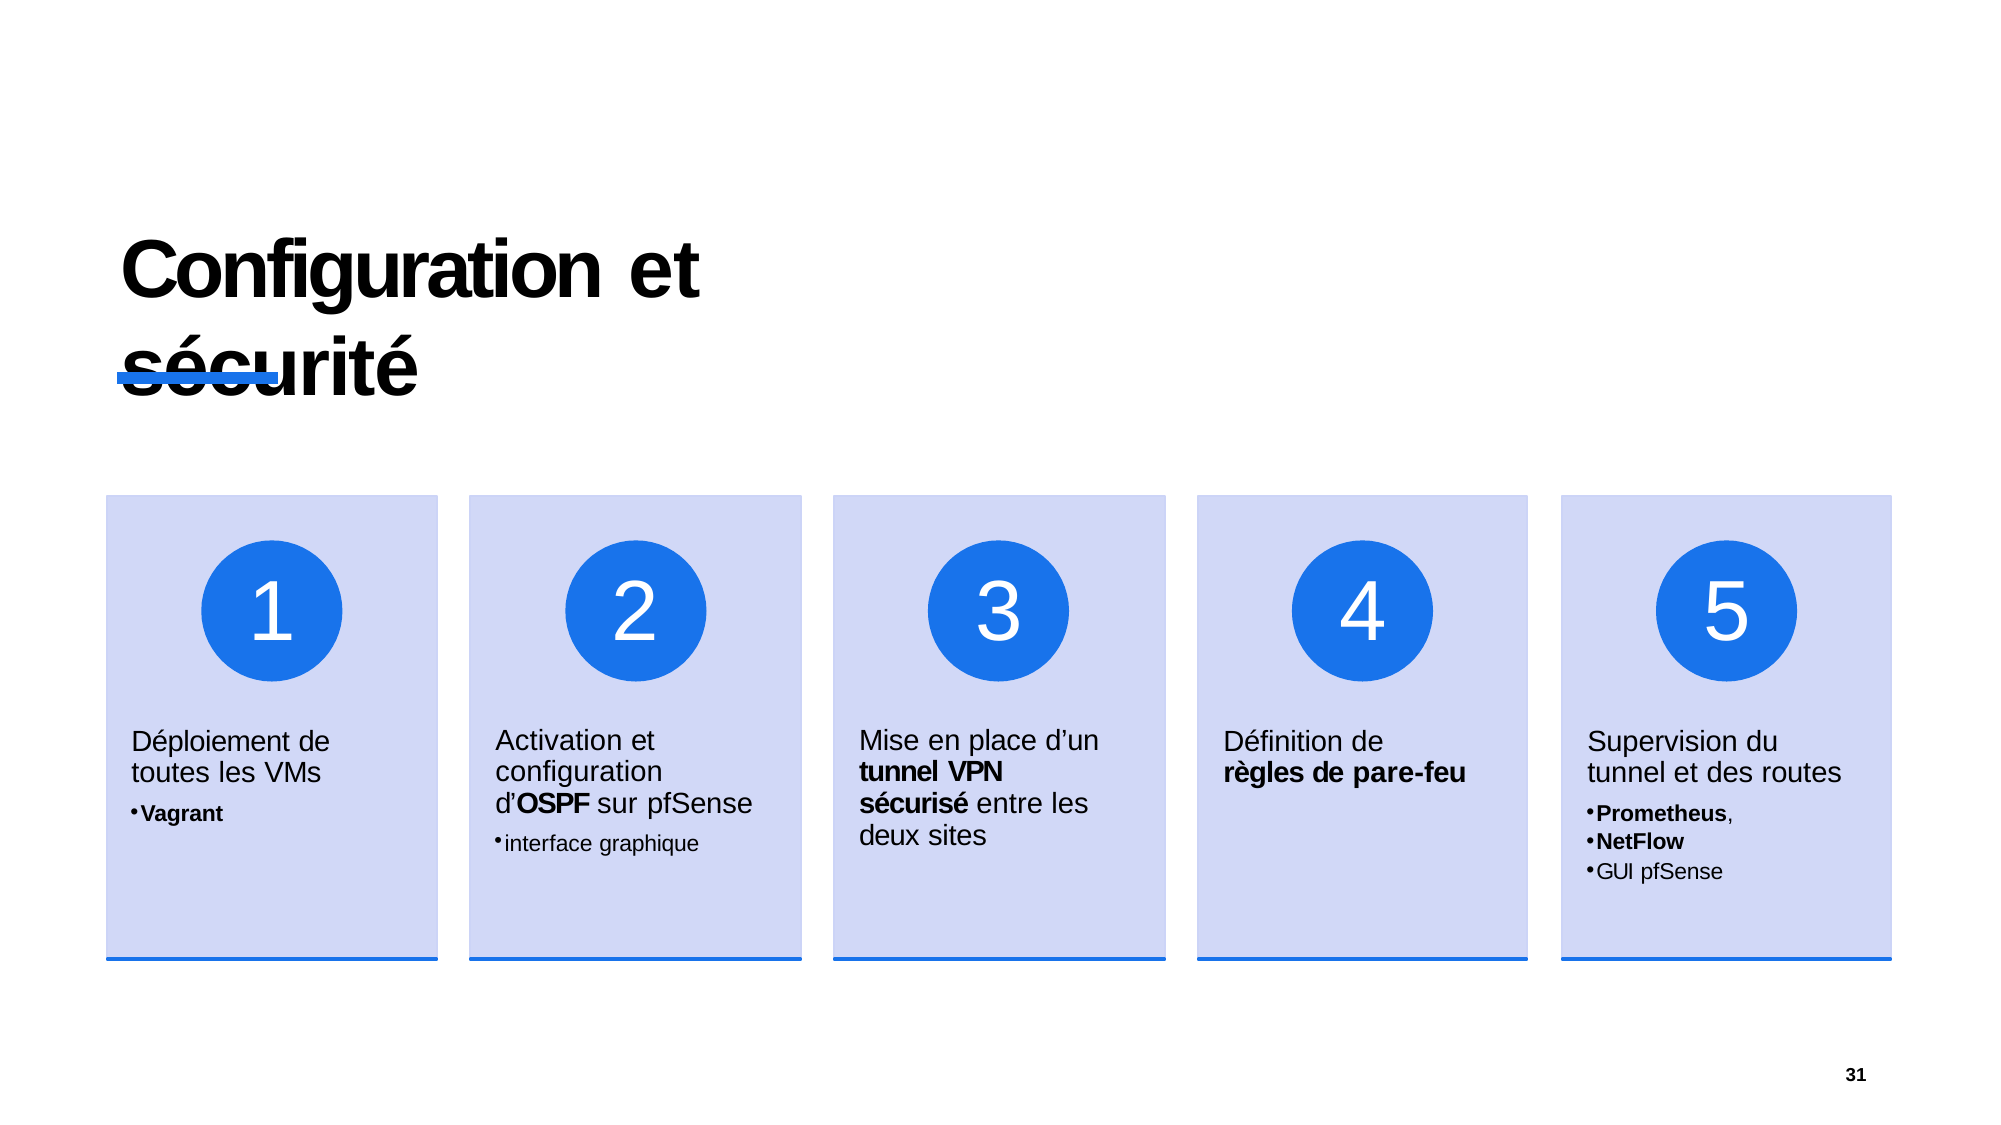

# Configuration et sécurité

1
Déploiement de toutes les VMs
Vagrant
2
Activation et configuration d’OSPF sur pfSense
interface graphique
3
Mise en place d’un tunnel VPN sécurisé entre les deux sites
4
Définition de règles de pare-feu
5
Supervision du tunnel et des routes
Prometheus,
NetFlow
GUI pfSense

31